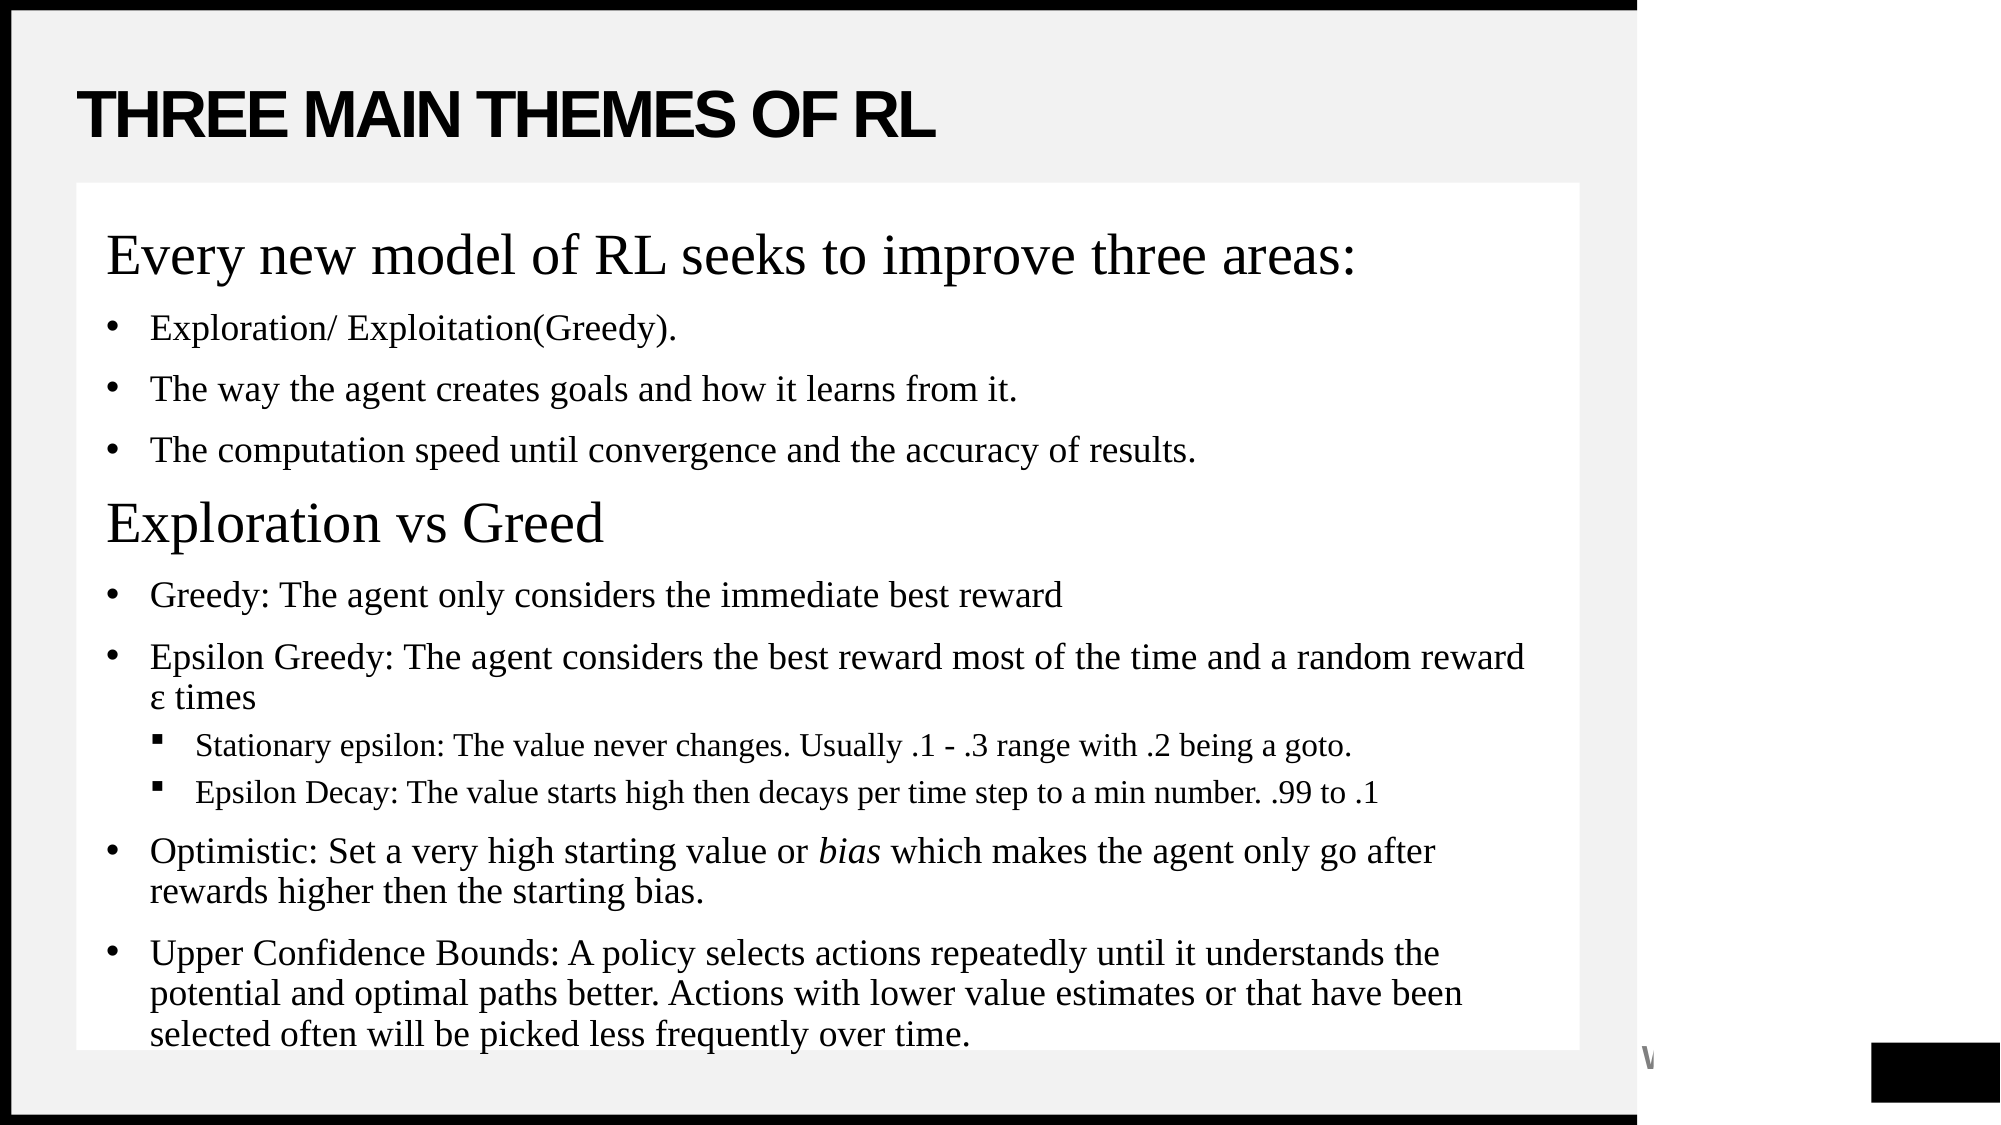

# Three main themes of rl
Every new model of RL seeks to improve three areas:
Exploration/ Exploitation(Greedy).
The way the agent creates goals and how it learns from it.
The computation speed until convergence and the accuracy of results.
Exploration vs Greed
Greedy: The agent only considers the immediate best reward
Epsilon Greedy: The agent considers the best reward most of the time and a random reward ε times
Stationary epsilon: The value never changes. Usually .1 - .3 range with .2 being a goto.
Epsilon Decay: The value starts high then decays per time step to a min number. .99 to .1
Optimistic: Set a very high starting value or bias which makes the agent only go after rewards higher then the starting bias.
Upper Confidence Bounds: A policy selects actions repeatedly until it understands the potential and optimal paths better. Actions with lower value estimates or that have been selected often will be picked less frequently over time.